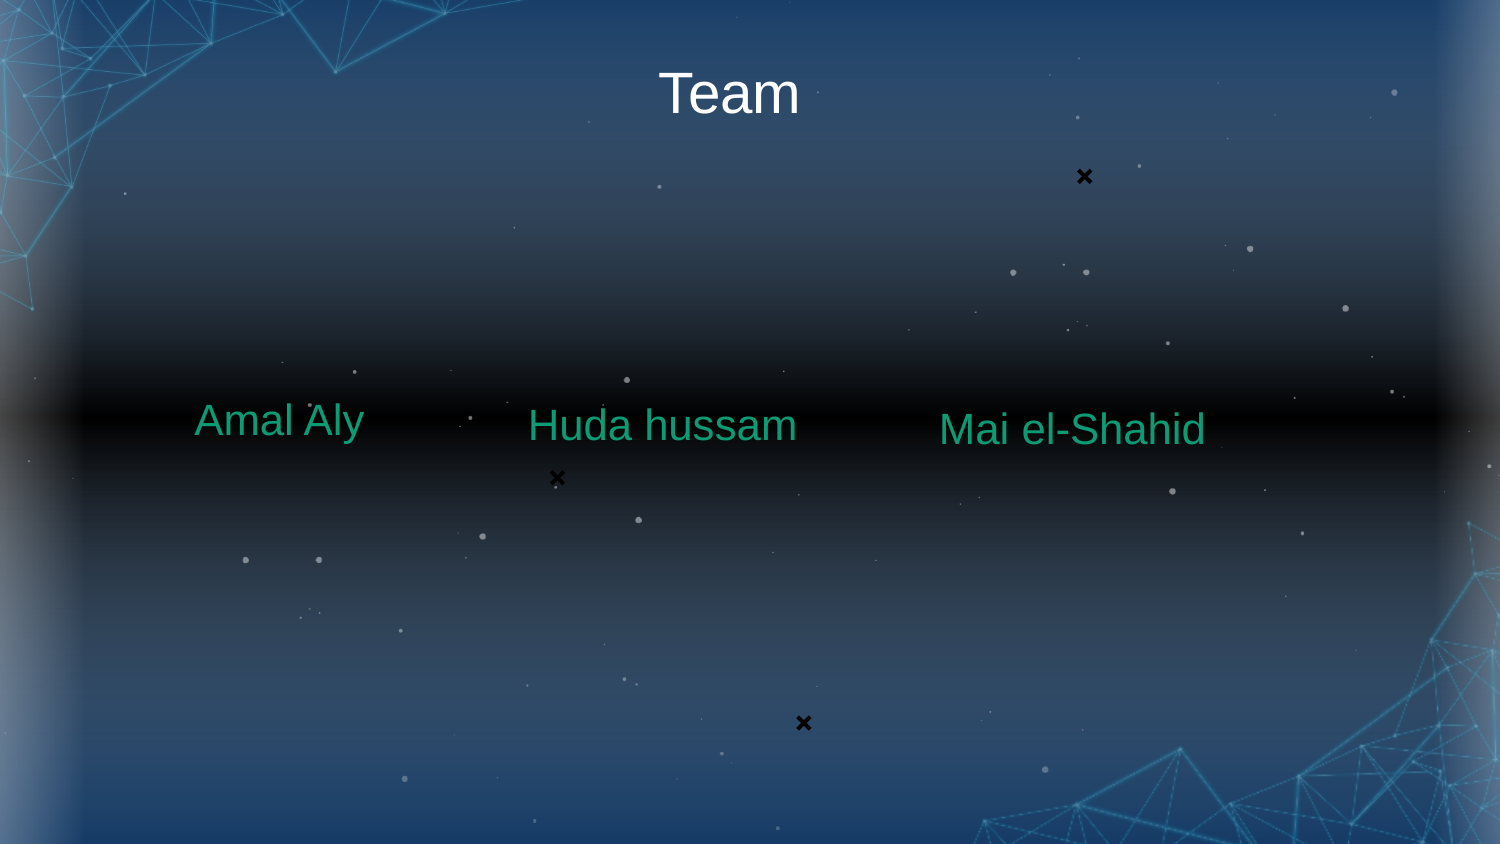

# Team

Amal Aly
Huda hussam
Mai el-Shahid